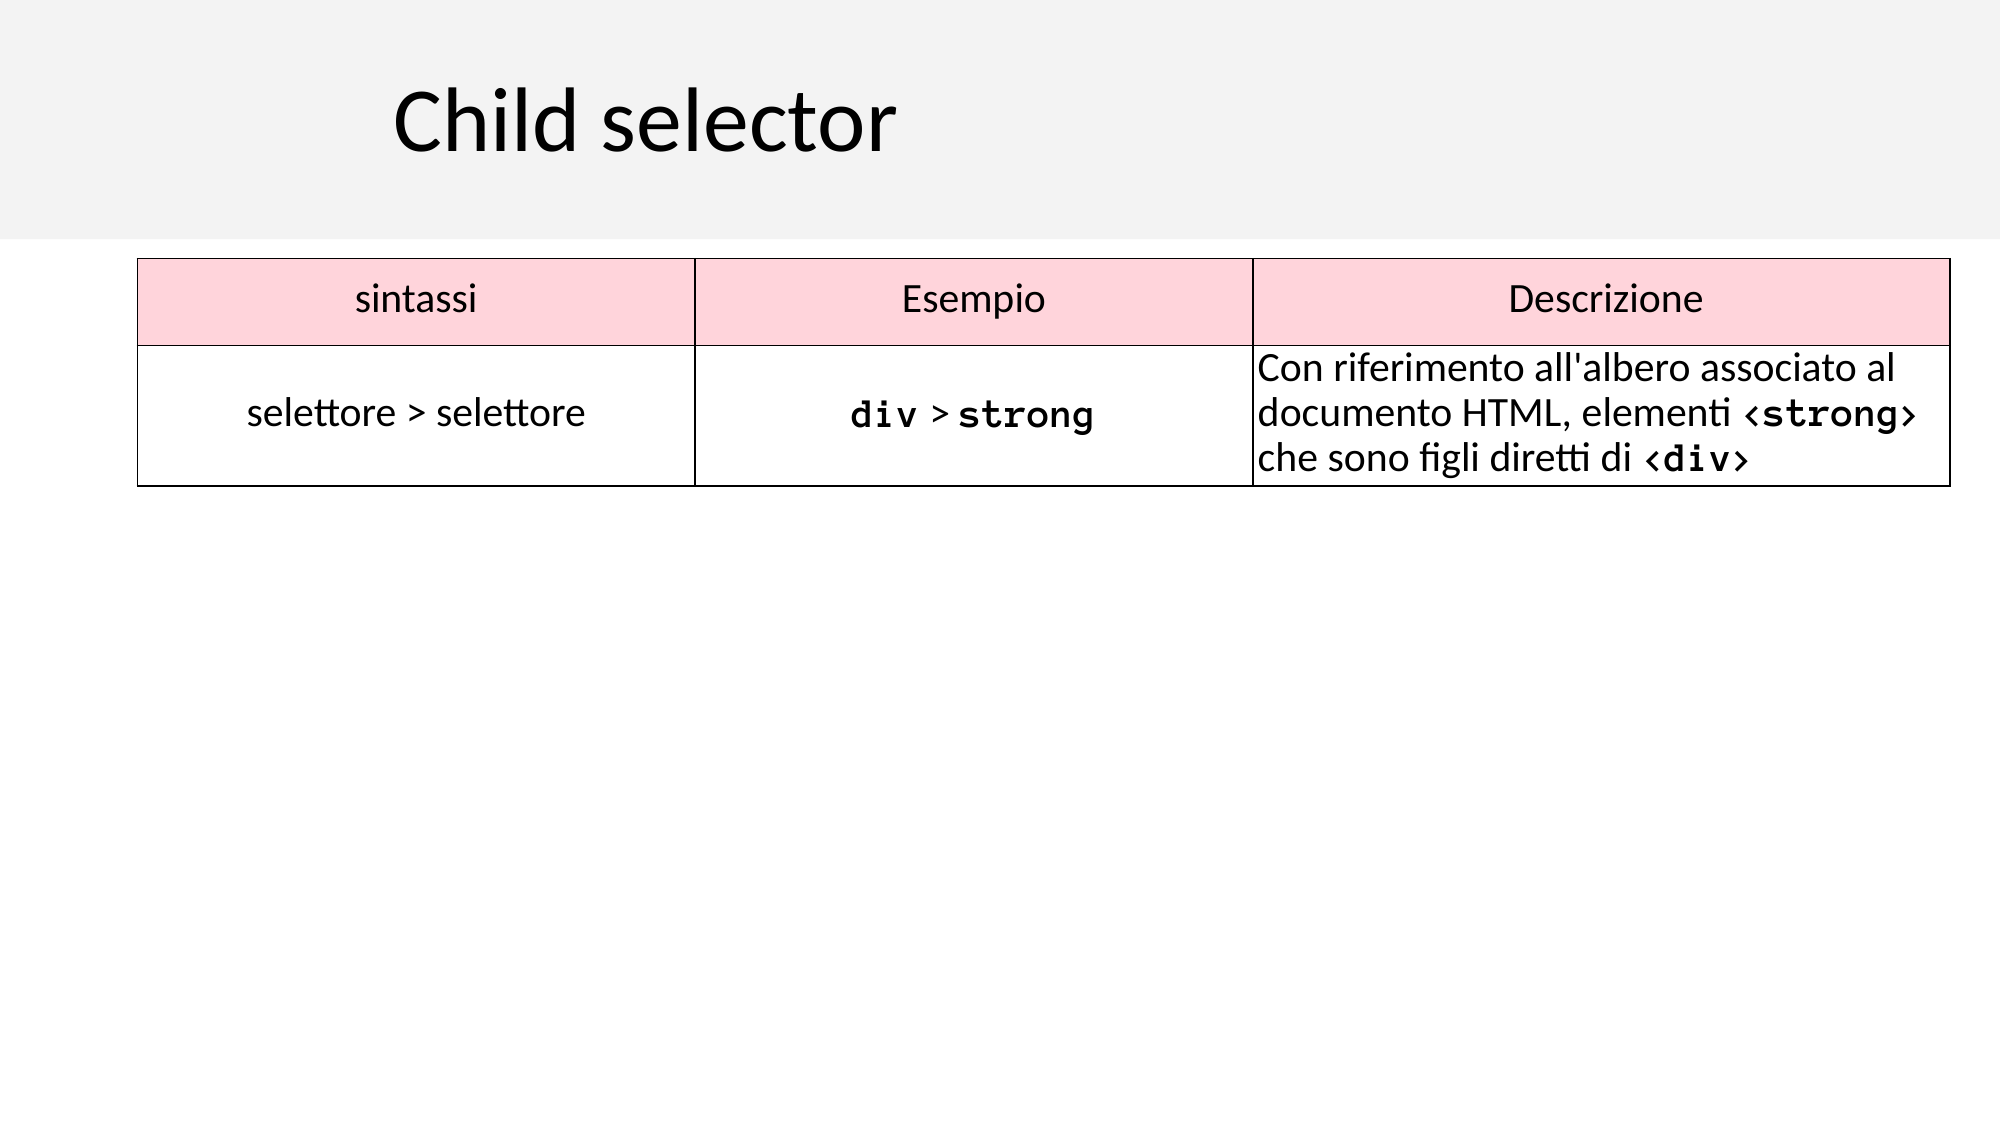

# Child selector
| sintassi | Esempio | Descrizione |
| --- | --- | --- |
| selettore > selettore | div > strong | Con riferimento all'albero associato al documento HTML, elementi <strong> che sono figli diretti di <div> |